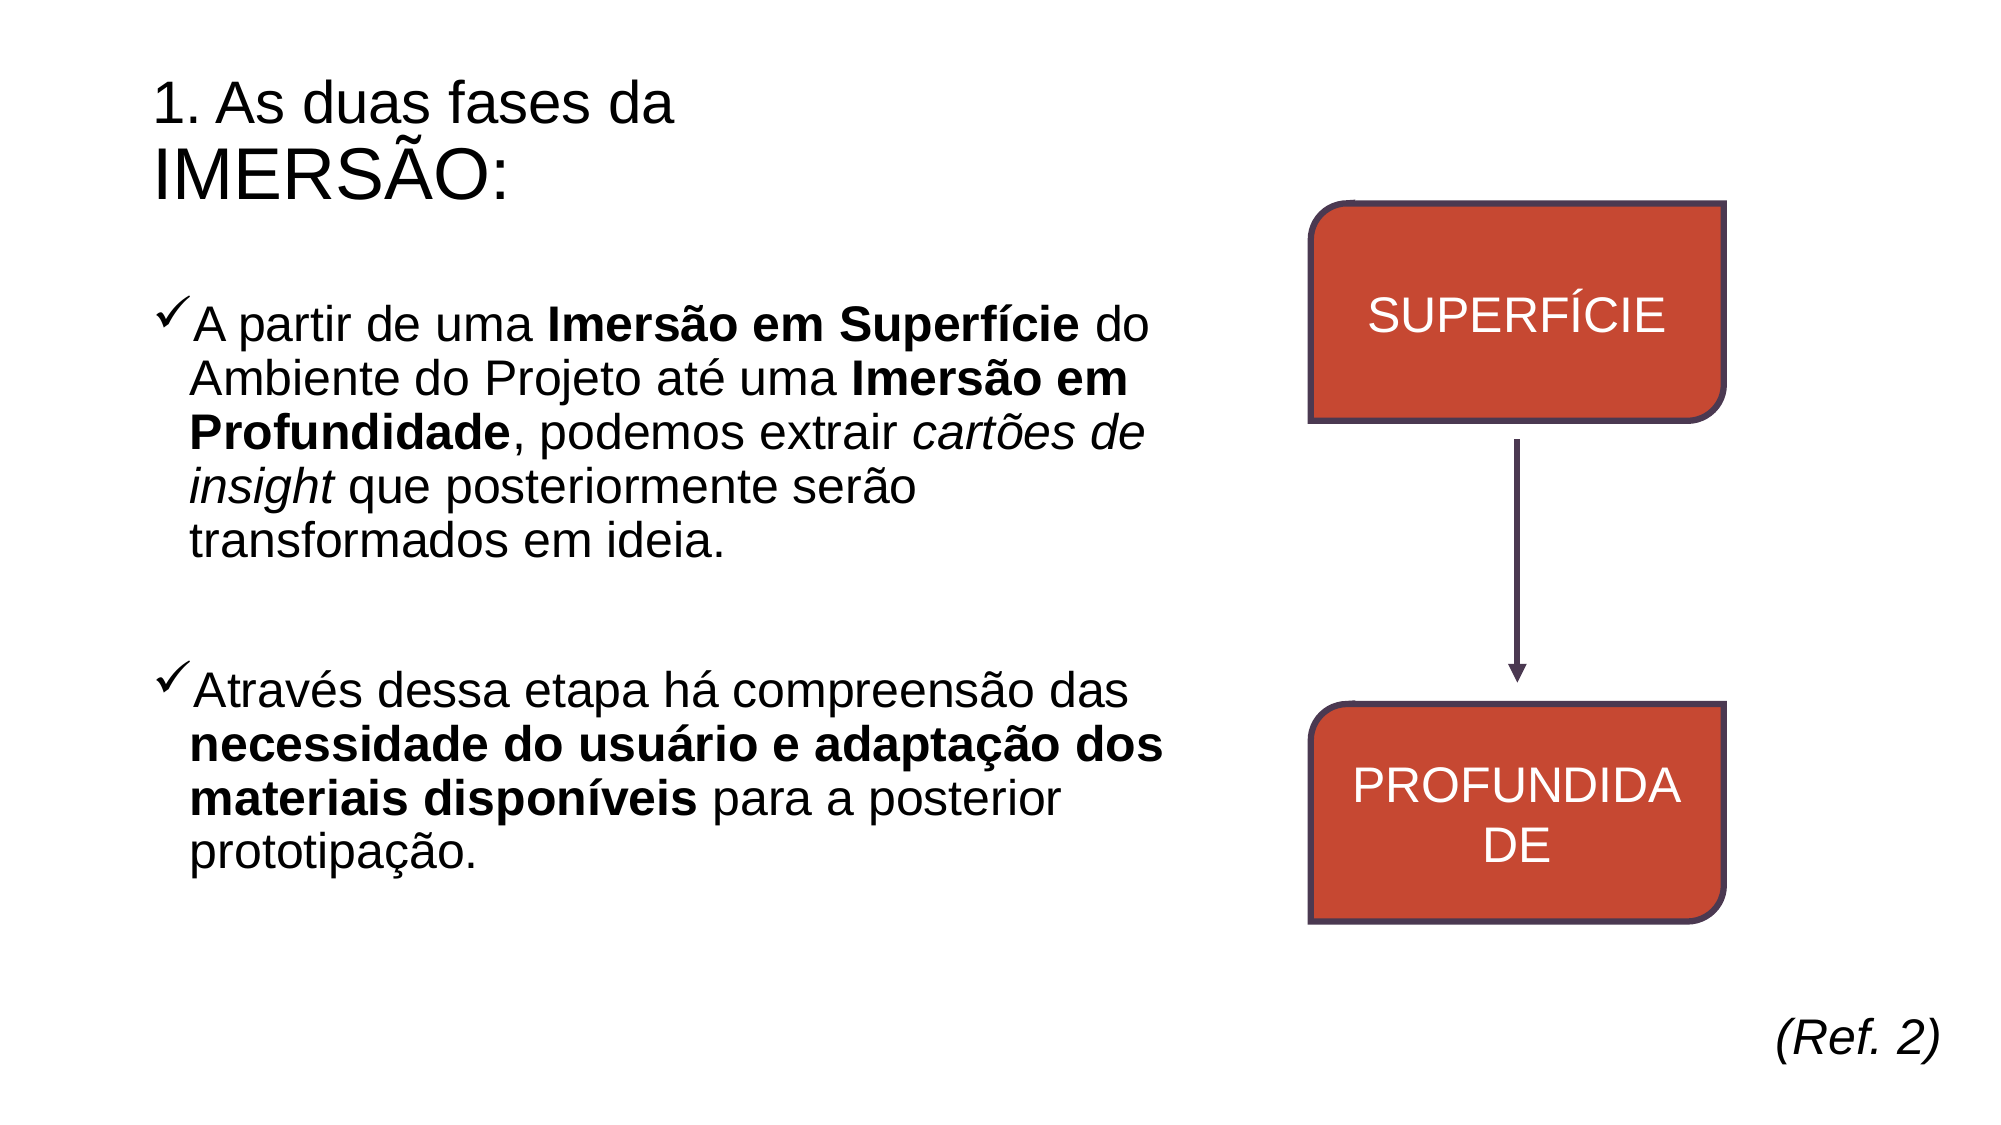

# 1. As duas fases da IMERSÃO:
SUPERFÍCIE
PROFUNDIDADE
A partir de uma Imersão em Superfície do Ambiente do Projeto até uma Imersão em Profundidade, podemos extrair cartões de insight que posteriormente serão transformados em ideia.

Através dessa etapa há compreensão das necessidade do usuário e adaptação dos materiais disponíveis para a posterior prototipação.
(Ref. 2)